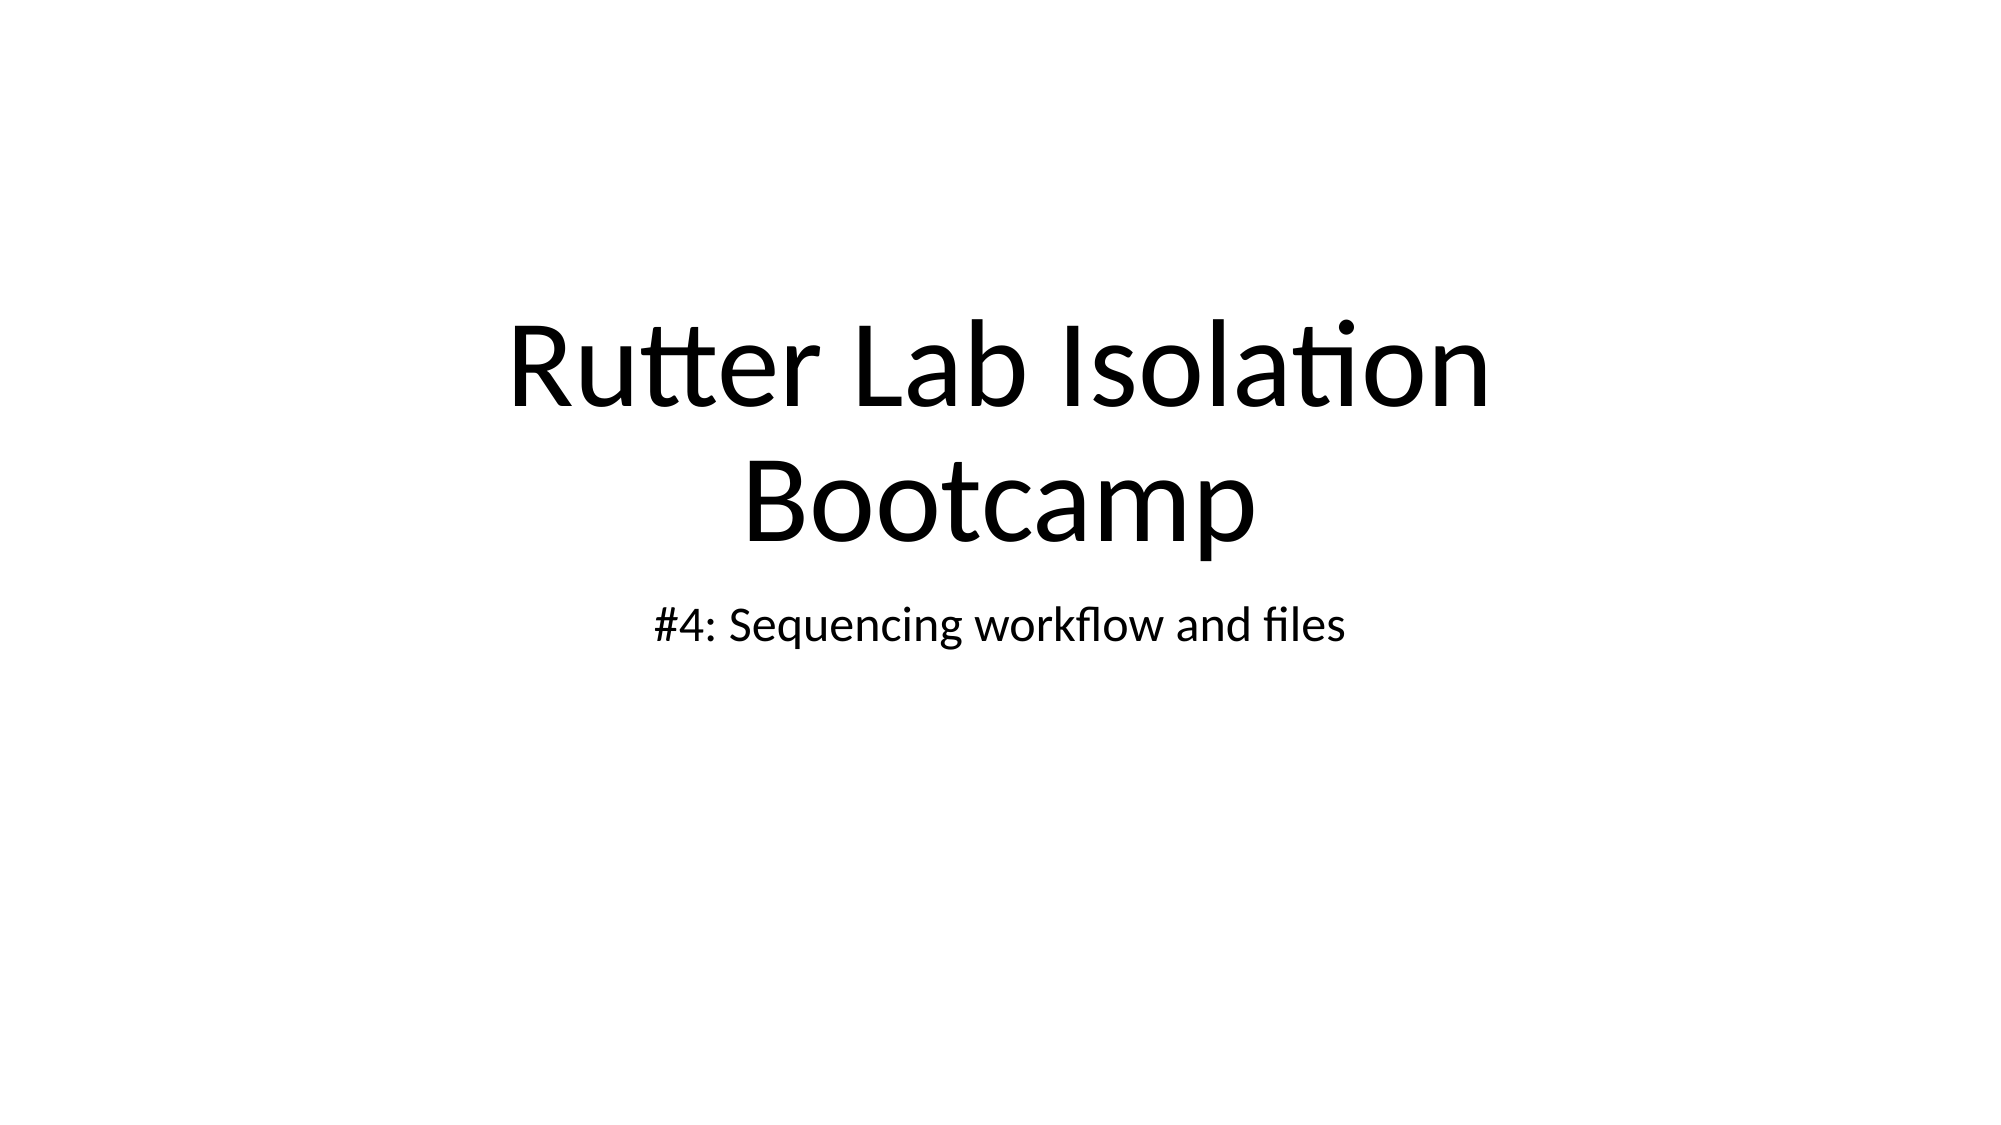

# Rutter Lab Isolation Bootcamp
#4: Sequencing workflow and files